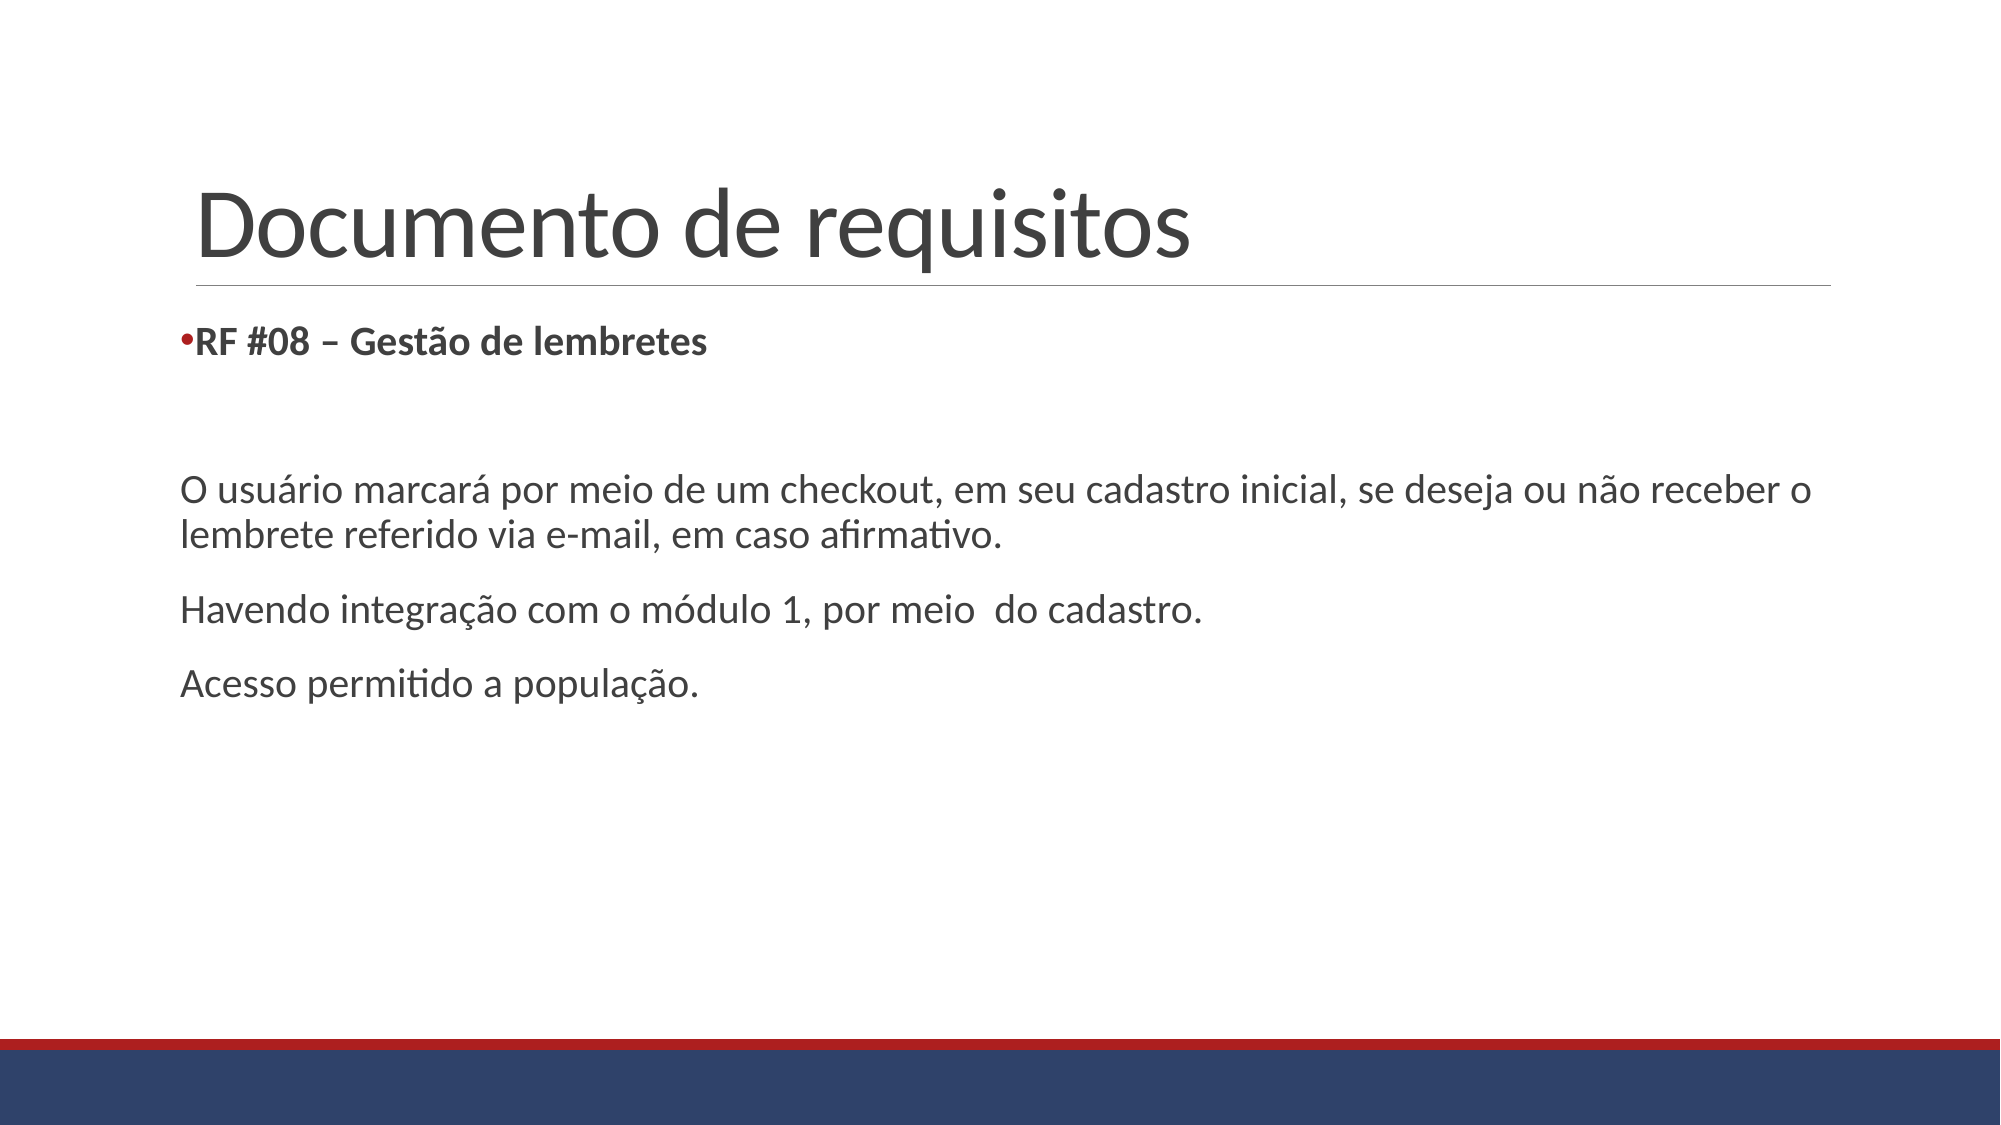

# Documento de requisitos
RF #08 – Gestão de lembretes

O usuário marcará por meio de um checkout, em seu cadastro inicial, se deseja ou não receber o lembrete referido via e-mail, em caso afirmativo.
Havendo integração com o módulo 1, por meio  do cadastro.
Acesso permitido a população.